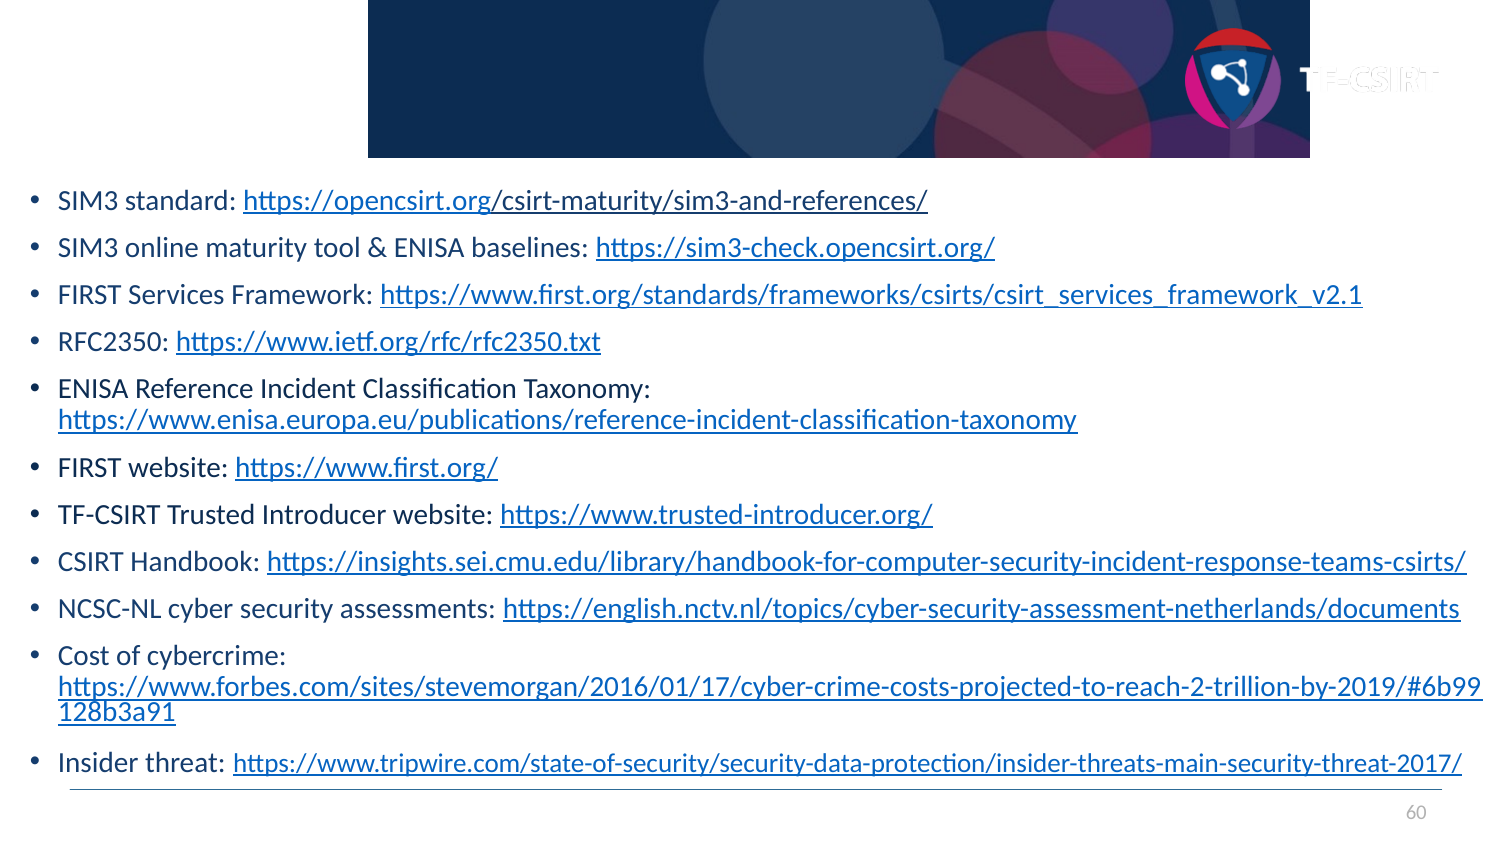

# Reading List
SIM3 standard: https://opencsirt.org/csirt-maturity/sim3-and-references/
SIM3 online maturity tool & ENISA baselines: https://sim3-check.opencsirt.org/
FIRST Services Framework: https://www.first.org/standards/frameworks/csirts/csirt_services_framework_v2.1
RFC2350: https://www.ietf.org/rfc/rfc2350.txt
ENISA Reference Incident Classification Taxonomy: https://www.enisa.europa.eu/publications/reference-incident-classification-taxonomy
FIRST website: https://www.first.org/
TF-CSIRT Trusted Introducer website: https://www.trusted-introducer.org/
CSIRT Handbook: https://insights.sei.cmu.edu/library/handbook-for-computer-security-incident-response-teams-csirts/
NCSC-NL cyber security assessments: https://english.nctv.nl/topics/cyber-security-assessment-netherlands/documents
Cost of cybercrime: https://www.forbes.com/sites/stevemorgan/2016/01/17/cyber-crime-costs-projected-to-reach-2-trillion-by-2019/#6b99128b3a91
Insider threat: https://www.tripwire.com/state-of-security/security-data-protection/insider-threats-main-security-threat-2017/

60